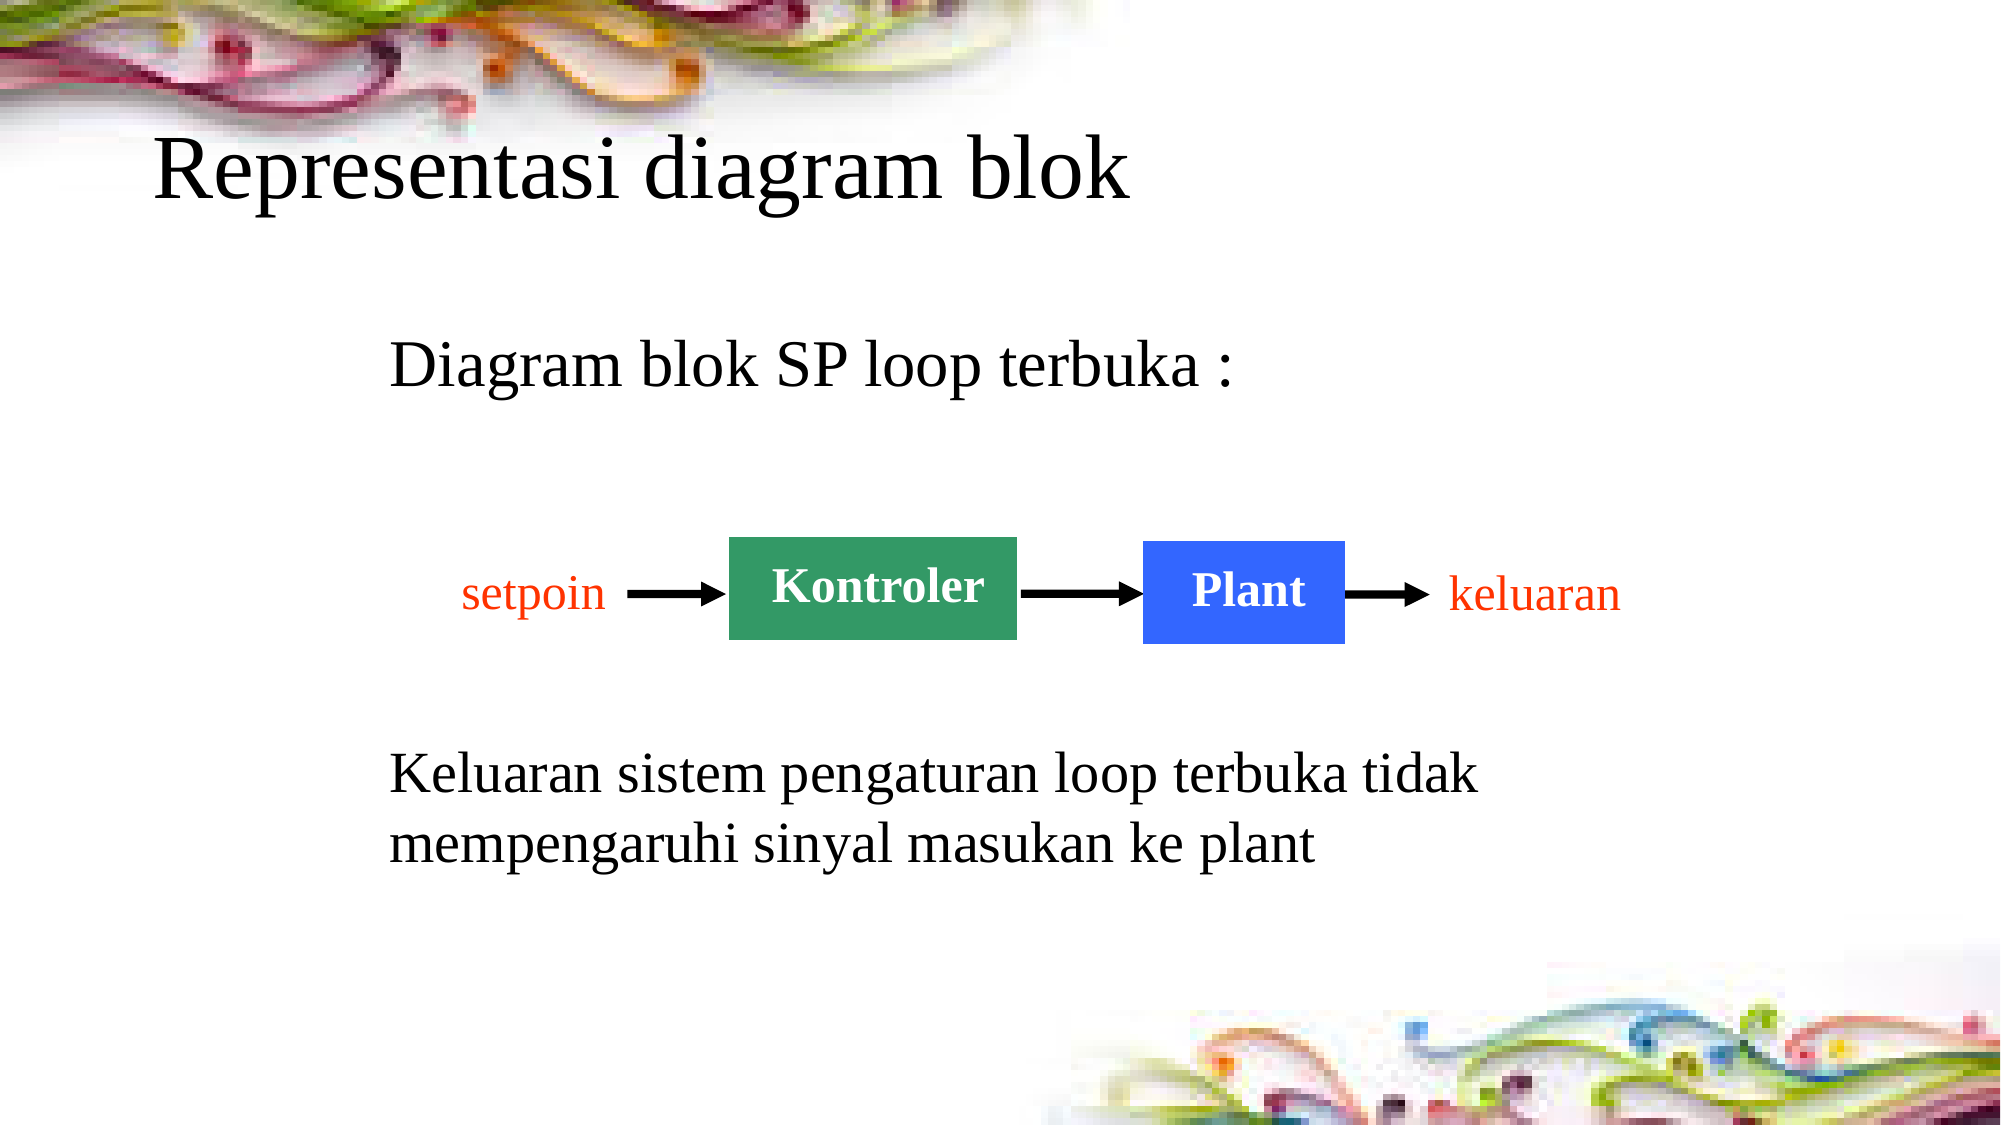

# Representasi diagram blok
Diagram blok SP loop terbuka :

 Kontroler

 Plant
setpoin
keluaran

Keluaran sistem pengaturan loop terbuka tidak mempengaruhi sinyal masukan ke plant